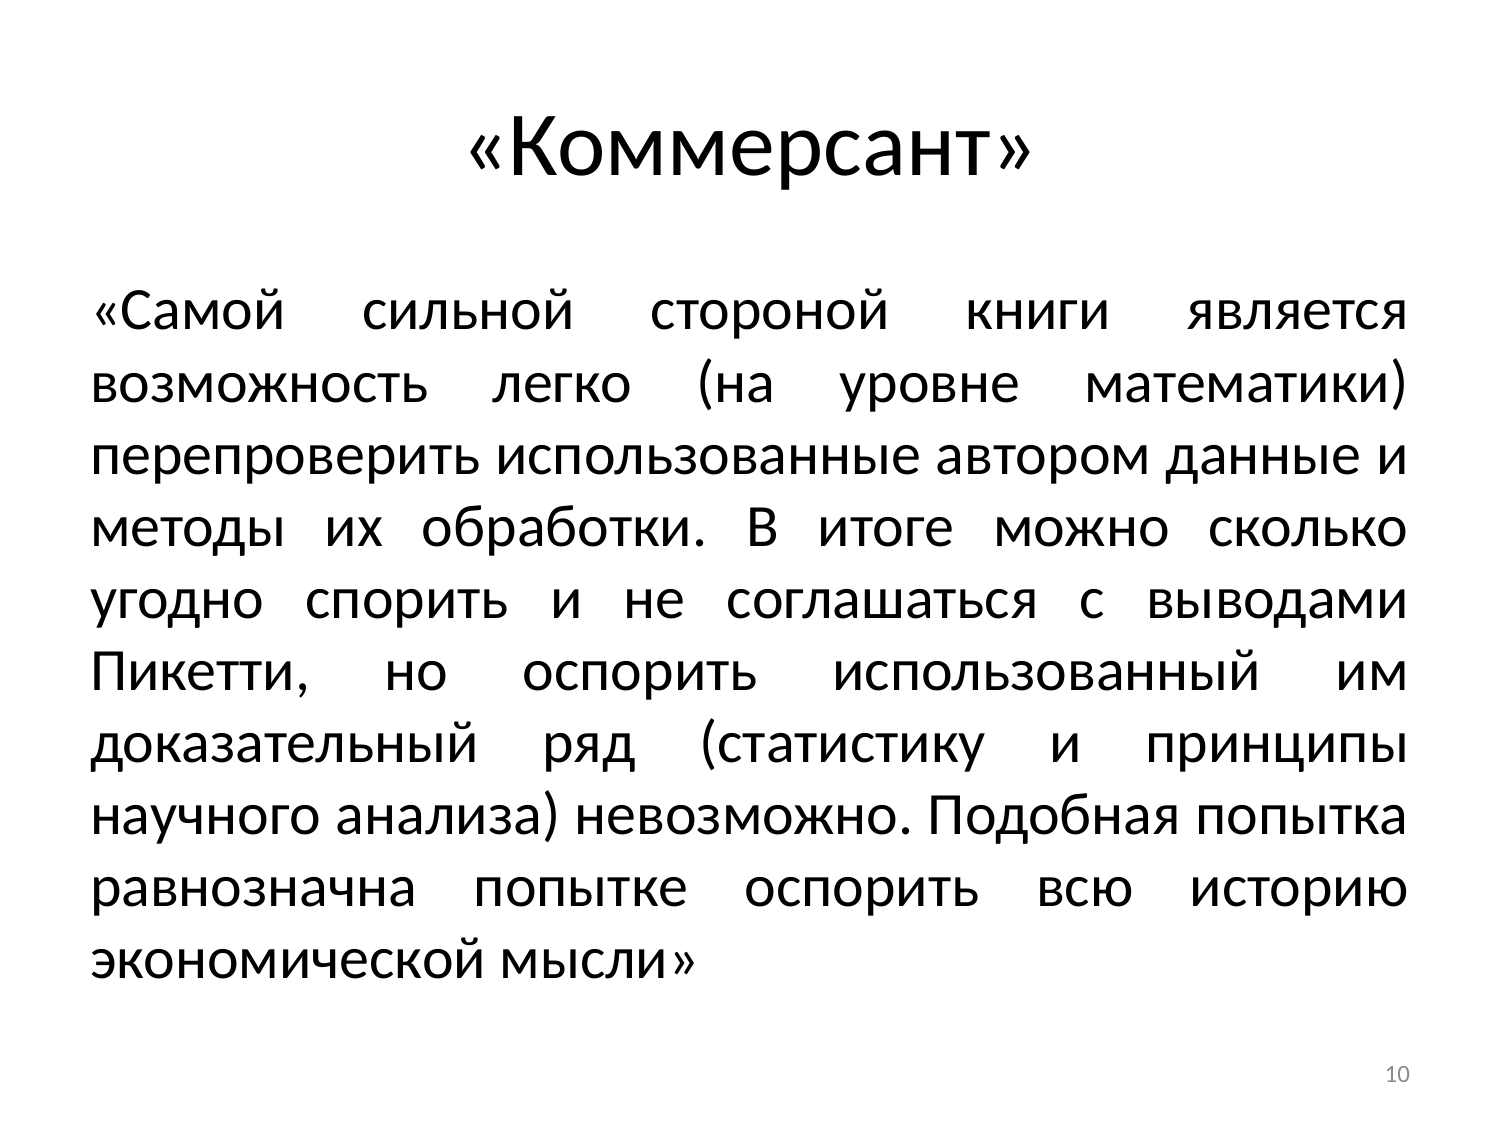

# «Коммерсант»
«Самой сильной стороной книги является возможность легко (на уровне математики) перепроверить использованные автором данные и методы их обработки. В итоге можно сколько угодно спорить и не соглашаться с выводами Пикетти, но оспорить использованный им доказательный ряд (статистику и принципы научного анализа) невозможно. Подобная попытка равнозначна попытке оспорить всю историю экономической мысли»
10